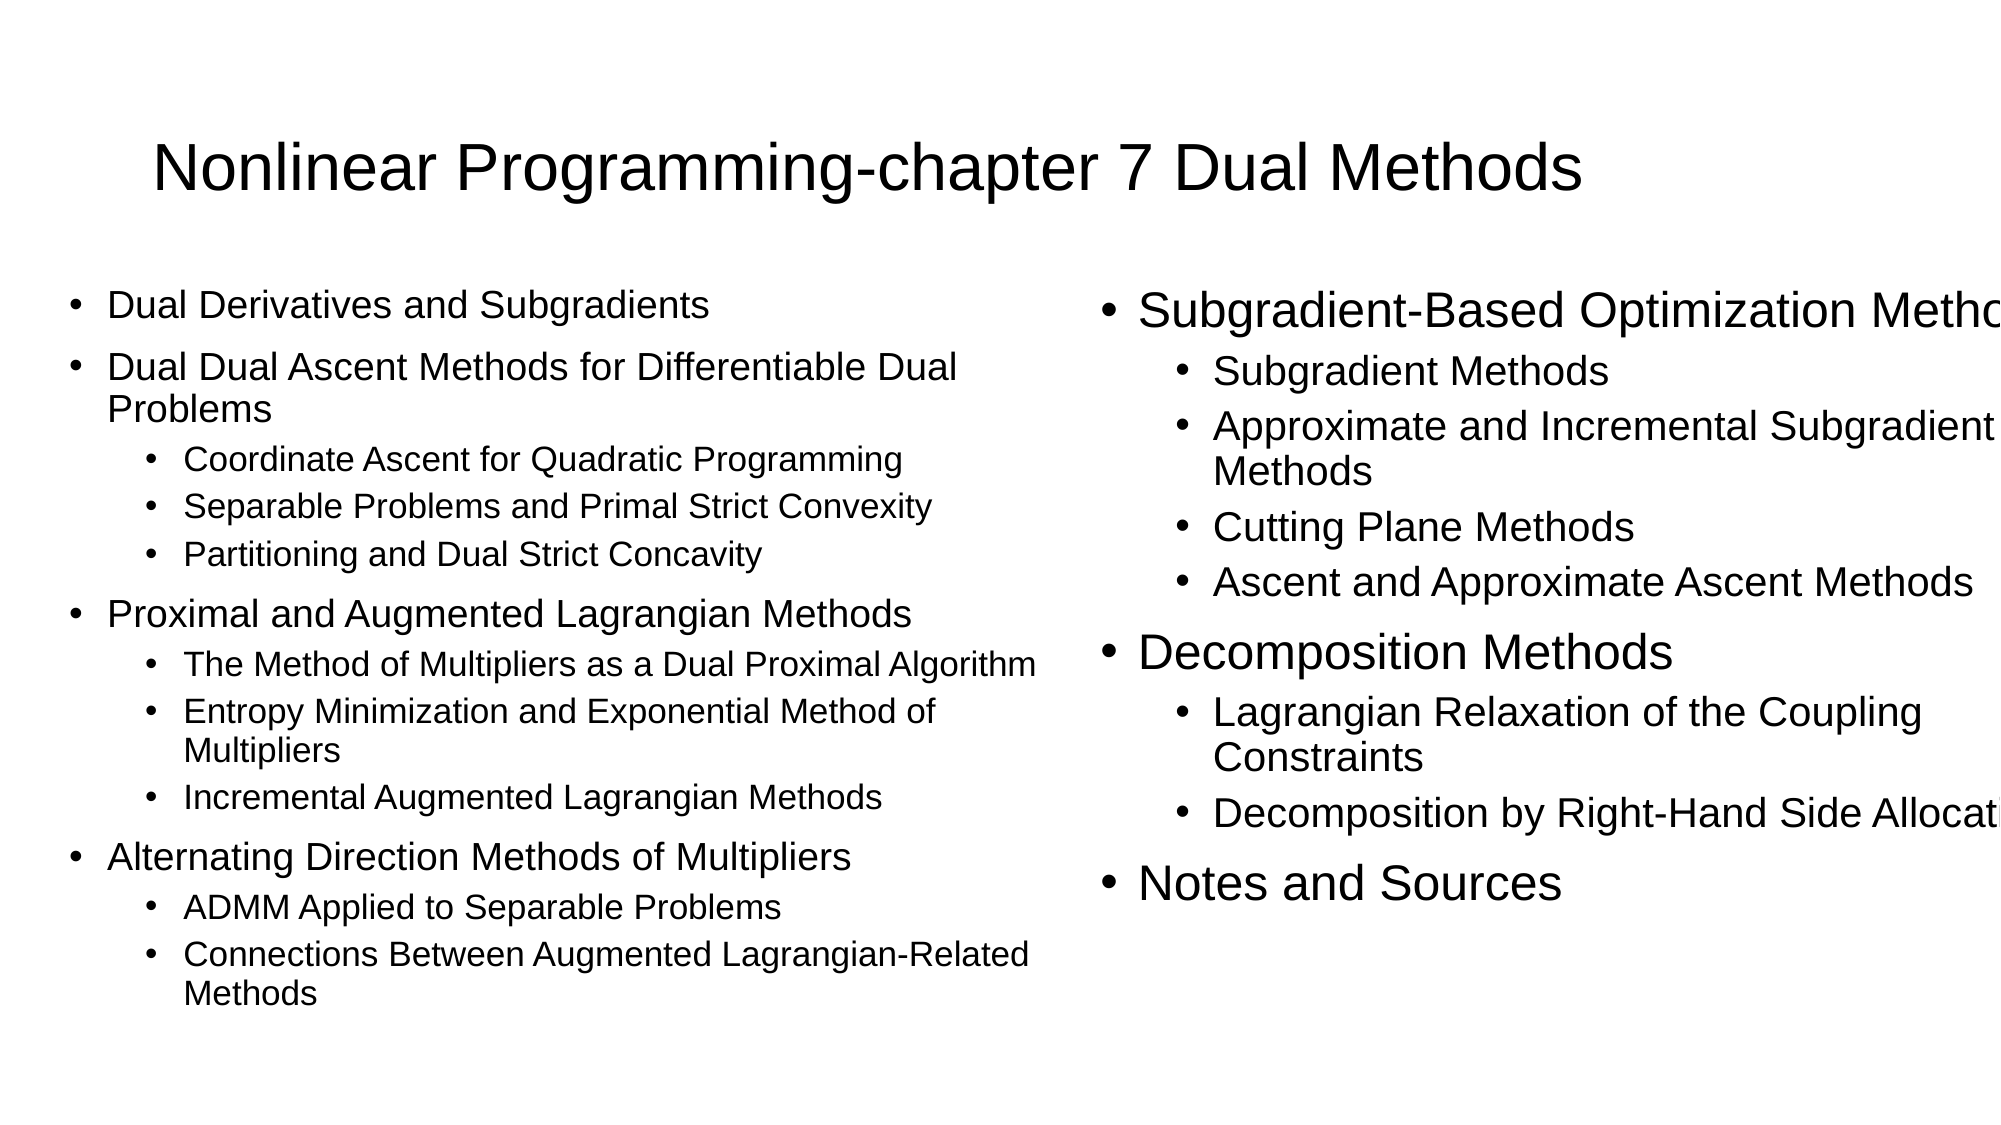

# Nonlinear Programming-chapter 7 Dual Methods
Dual Derivatives and Subgradients
Dual Dual Ascent Methods for Differentiable Dual Problems
Coordinate Ascent for Quadratic Programming
Separable Problems and Primal Strict Convexity
Partitioning and Dual Strict Concavity
Proximal and Augmented Lagrangian Methods
The Method of Multipliers as a Dual Proximal Algorithm
Entropy Minimization and Exponential Method of Multipliers
Incremental Augmented Lagrangian Methods
Alternating Direction Methods of Multipliers
ADMM Applied to Separable Problems
Connections Between Augmented Lagrangian-Related Methods
Subgradient-Based Optimization Methods
Subgradient Methods
Approximate and Incremental Subgradient Methods
Cutting Plane Methods
Ascent and Approximate Ascent Methods
Decomposition Methods
Lagrangian Relaxation of the Coupling Constraints
Decomposition by Right-Hand Side Allocation
Notes and Sources